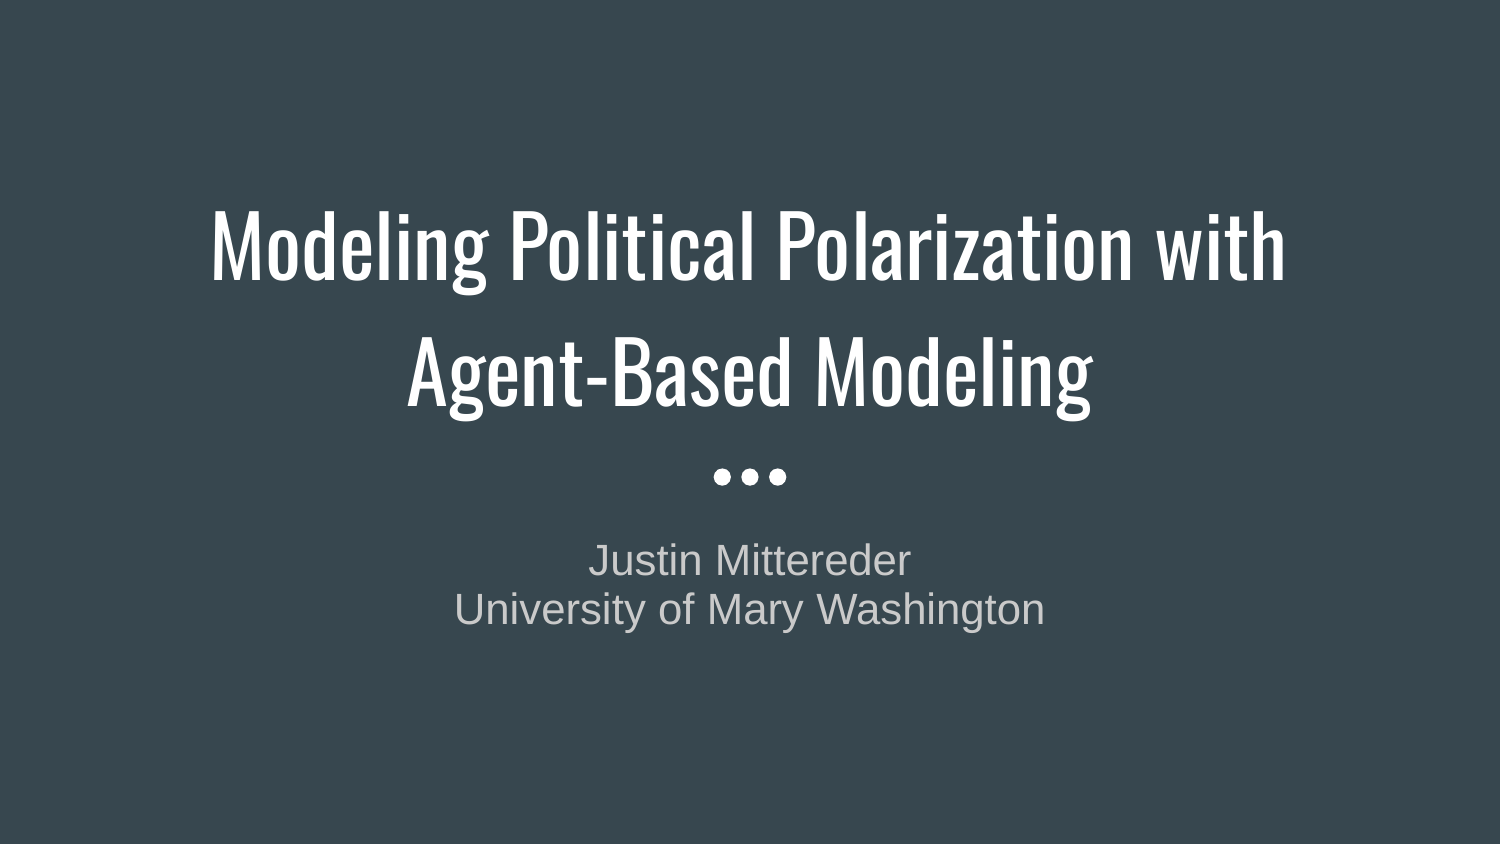

# Modeling Political Polarization with Agent-Based Modeling
Justin Mittereder
University of Mary Washington